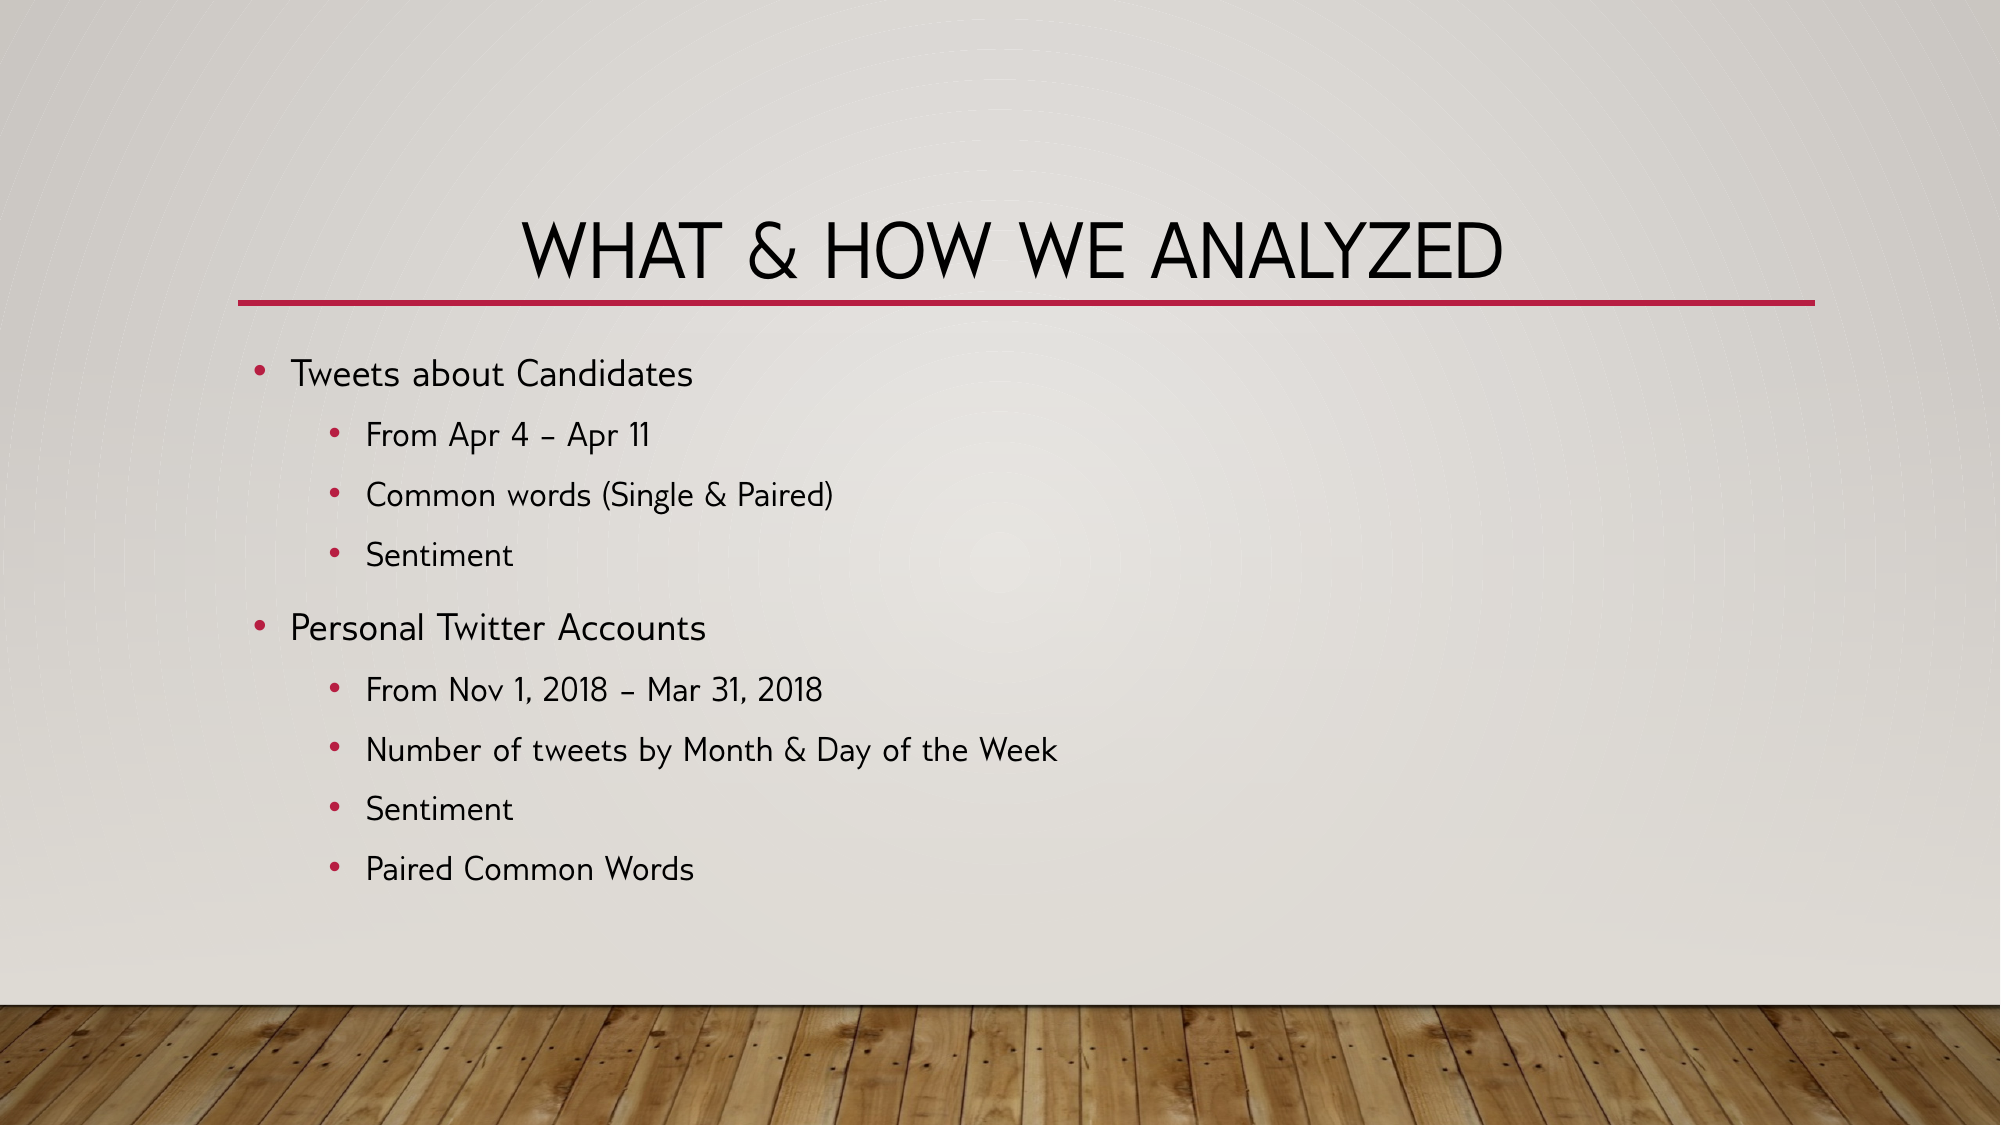

# What & how we Analyzed
Tweets about Candidates
From Apr 4 – Apr 11
Common words (Single & Paired)
Sentiment
Personal Twitter Accounts
From Nov 1, 2018 – Mar 31, 2018
Number of tweets by Month & Day of the Week
Sentiment
Paired Common Words